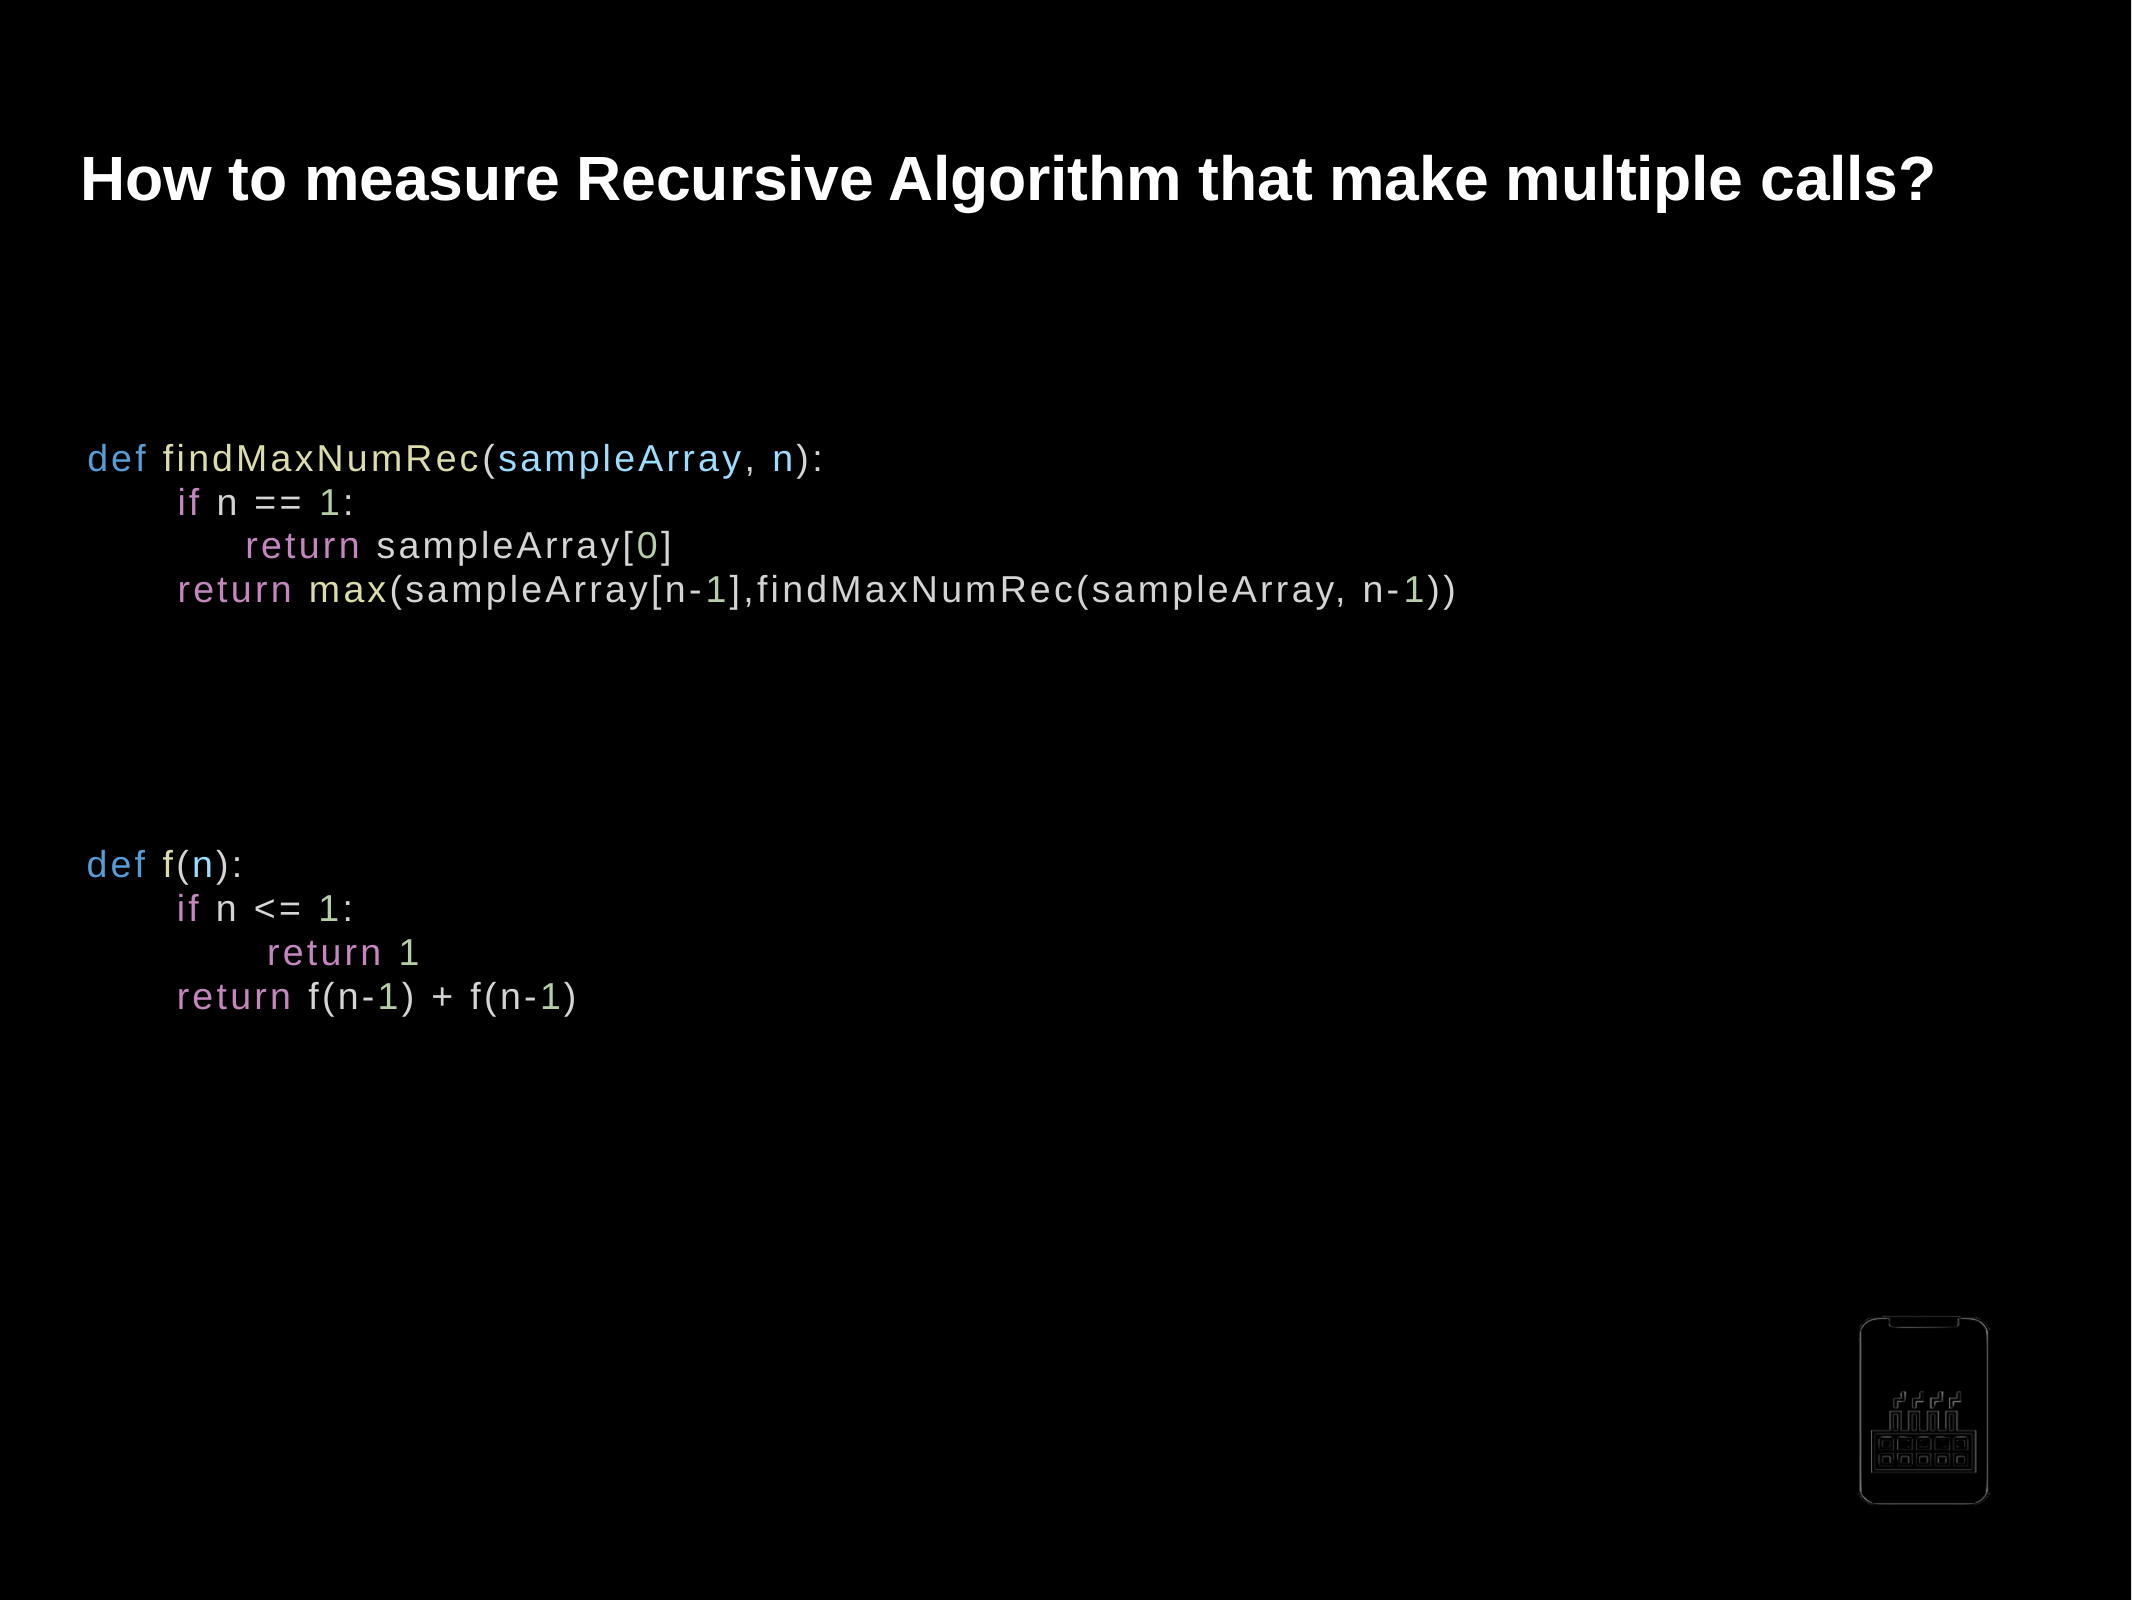

How to measure Recursive Algorithm that make multiple calls?

def findMaxNumRec(sampleArray, n):
if n == 1:
return sampleArray[0]
return max(sampleArray[n-1],findMaxNumRec(sampleArray, n-1))

def f(n):
if n <= 1:
return 1
return f(n-1) + f(n-1)

AppMillers
www.appmillers.com